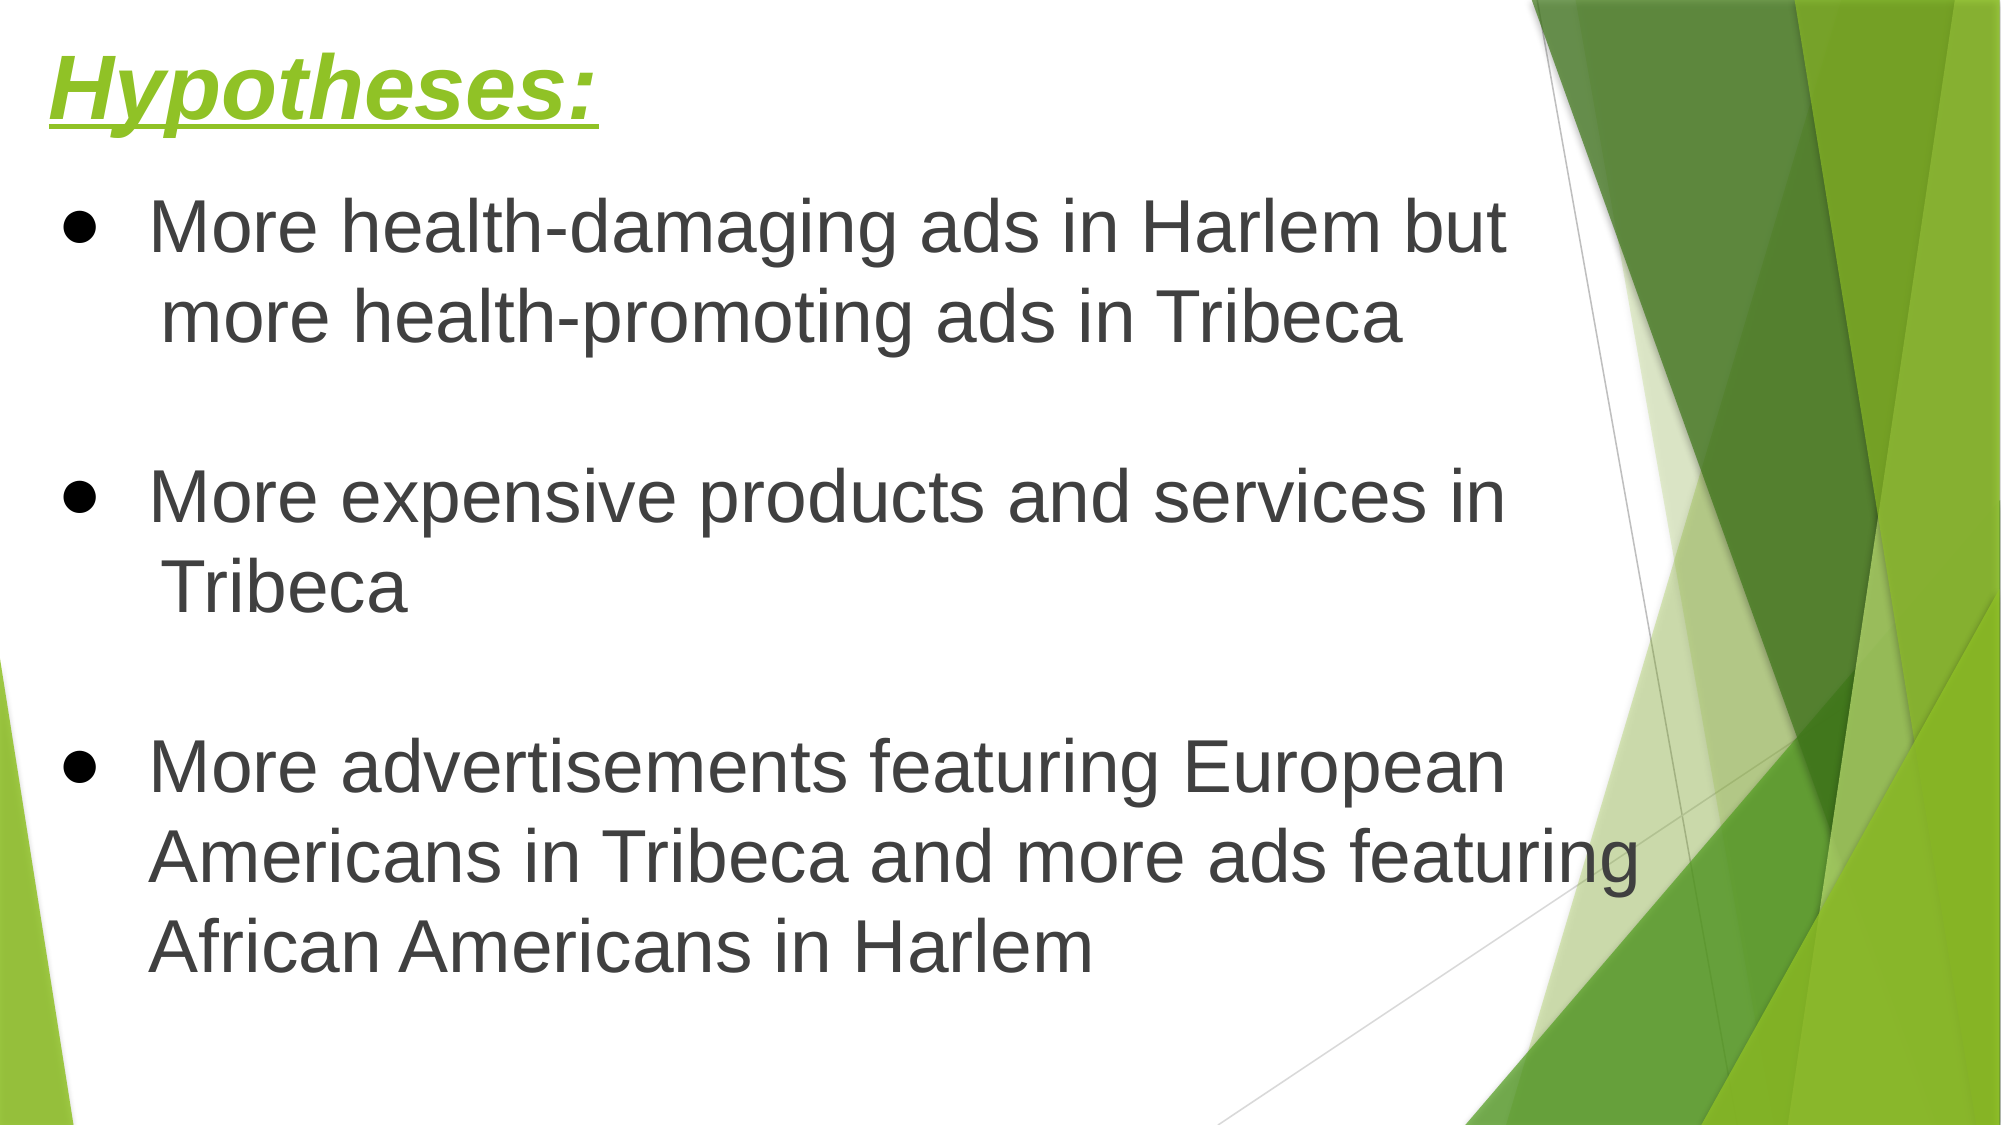

# Hypotheses:
More health-damaging ads in Harlem but
     more health-promoting ads in Tribeca

More expensive products and services in
     Tribeca

More advertisements featuring European Americans in Tribeca and more ads featuring African Americans in Harlem